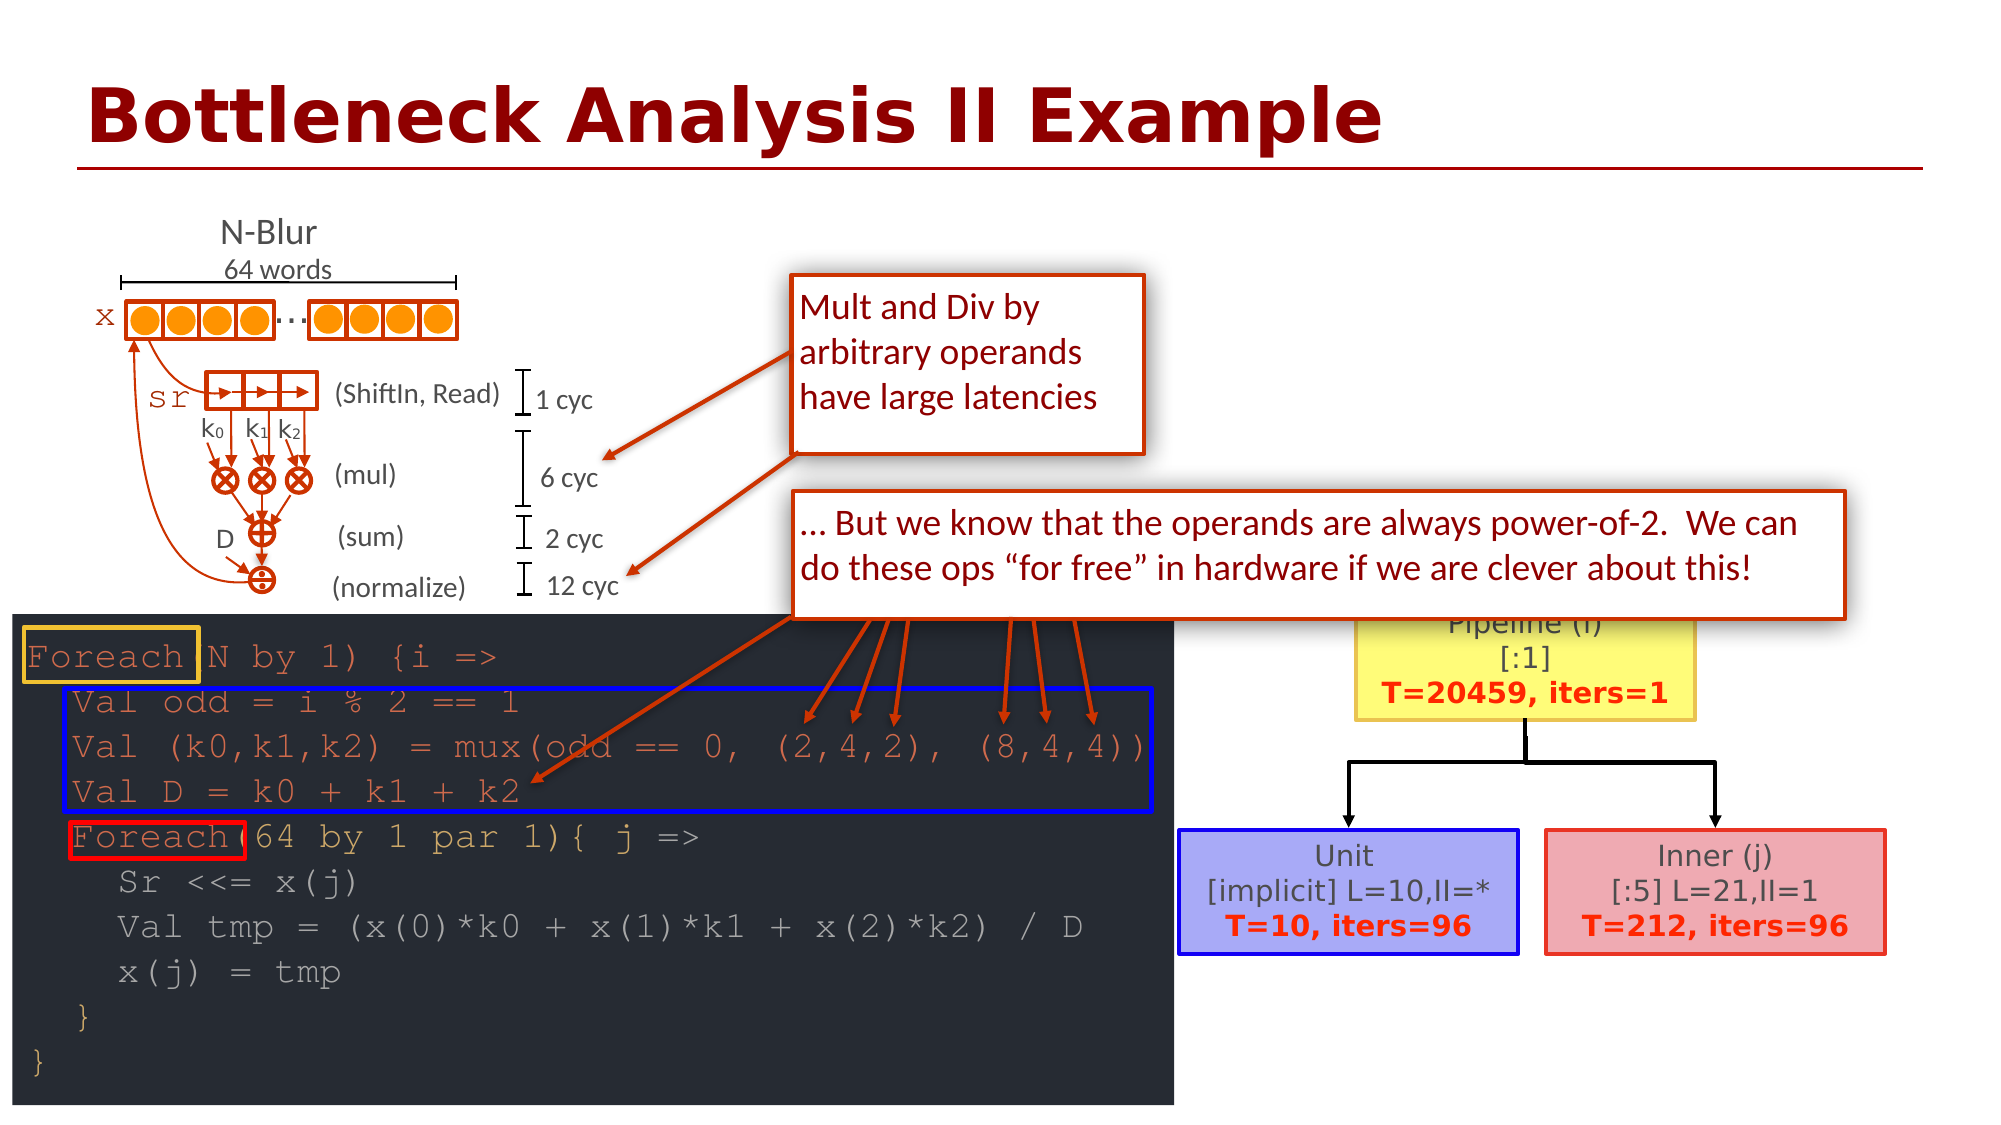

# Bottleneck Analysis II Example
N-Blur
64 words

Mult and Div by arbitrary operands have large latencies
…
x

sr
(ShiftIn, Read)

1 cyc

k0
k1
k2

 (mul)
6 cyc

… But we know that the operands are always power-of-2.  We can do these ops “for free” in hardware if we are clever about this!

 (sum)
2 cyc
D

12 cyc
 (normalize)

Pipeline (i)
[:1]
T=20459, iters=1

Foreach(N by 1) {i =>
  Val odd = i % 2 == 1
  Val (k0,k1,k2) = mux(odd == 0, (2,4,2), (8,4,4))
  Val D = k0 + k1 + k2
  Foreach(64 by 1 par 1){ j =>
    Sr <<= x(j)
    Val tmp = (x(0)*k0 + x(1)*k1 + x(2)*k2) / D
    x(j) = tmp
  }
}

Unit
[implicit] L=10,II=*
T=10, iters=96
Inner (j)
[:5] L=21,II=1
T=212, iters=96
100